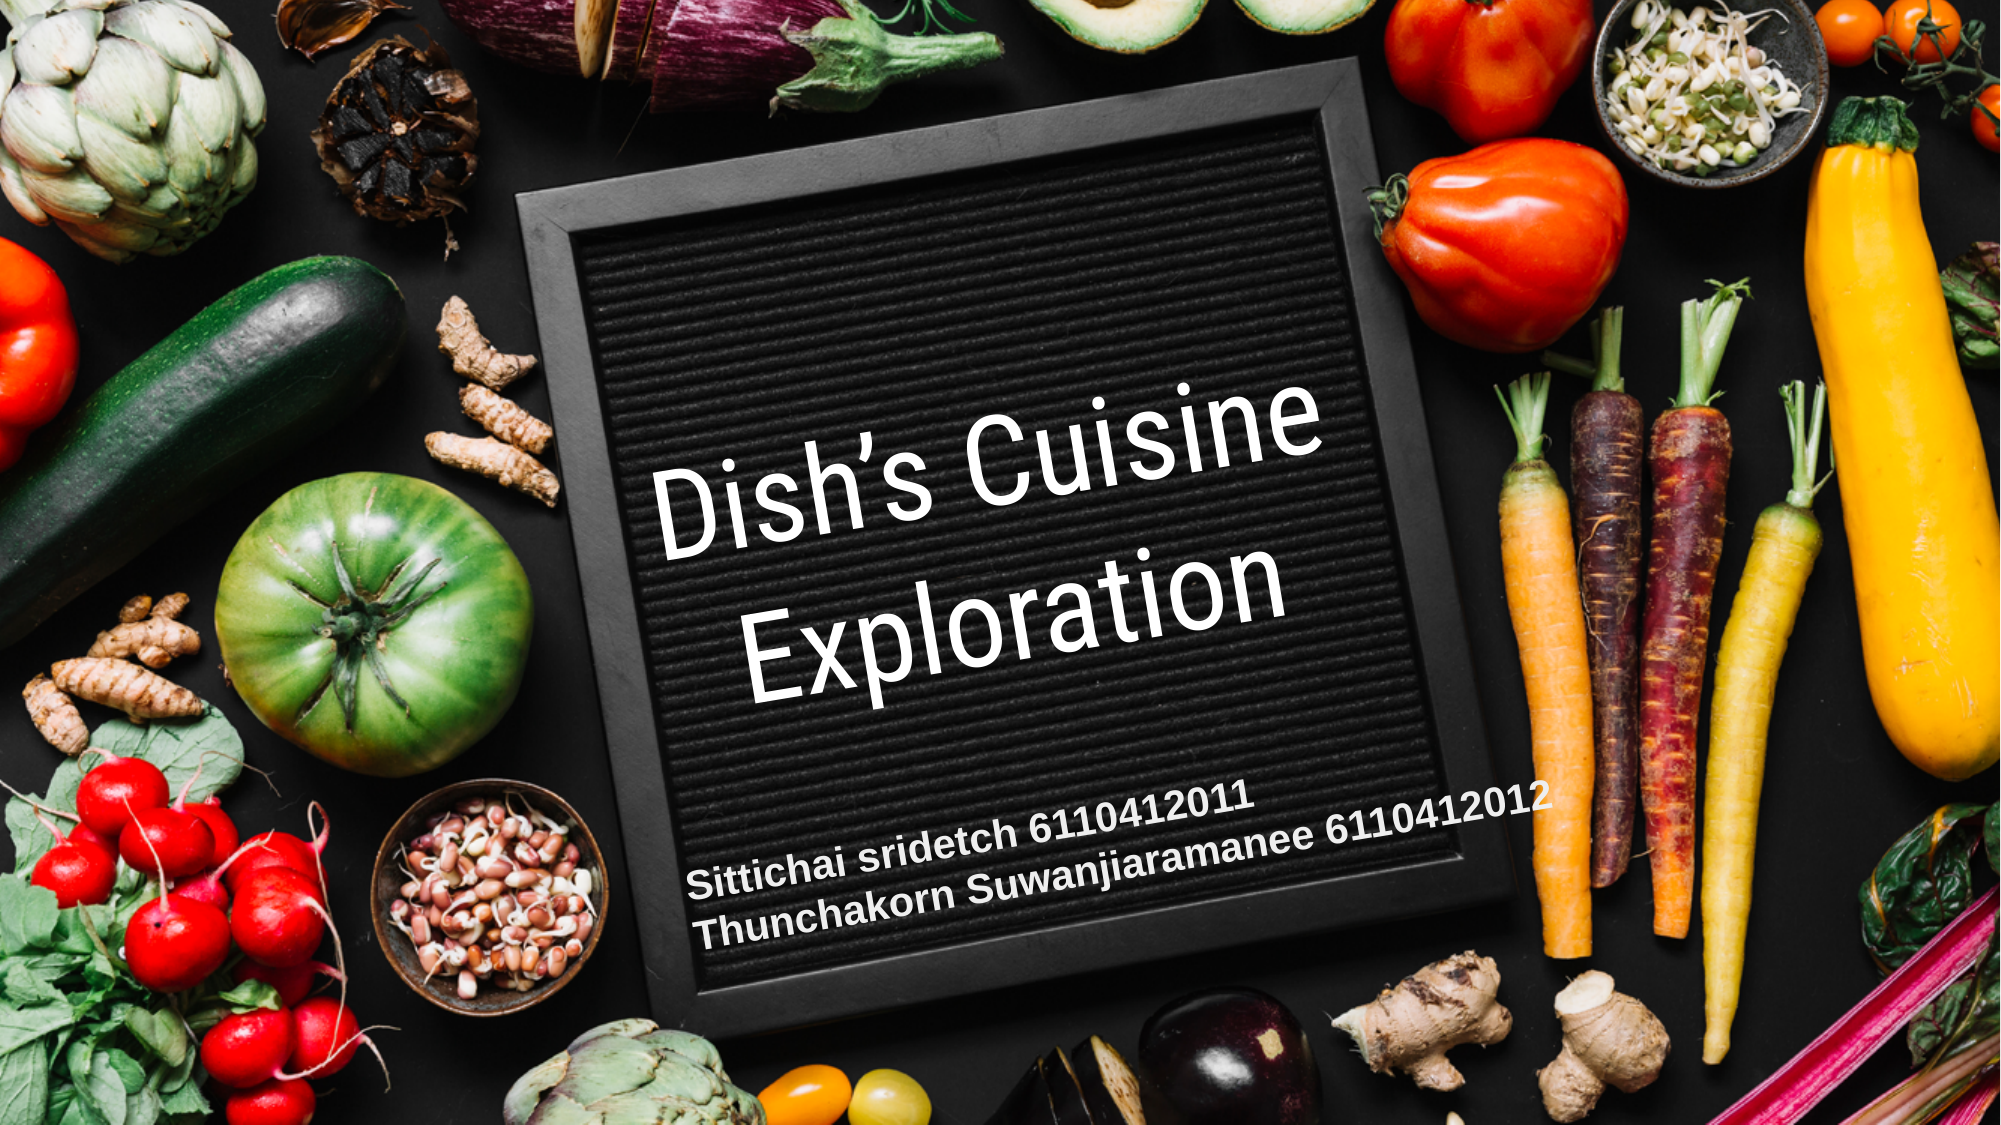

Dish’s Cuisine Exploration
Sittichai sridetch 6110412011
Thunchakorn Suwanjiaramanee 6110412012